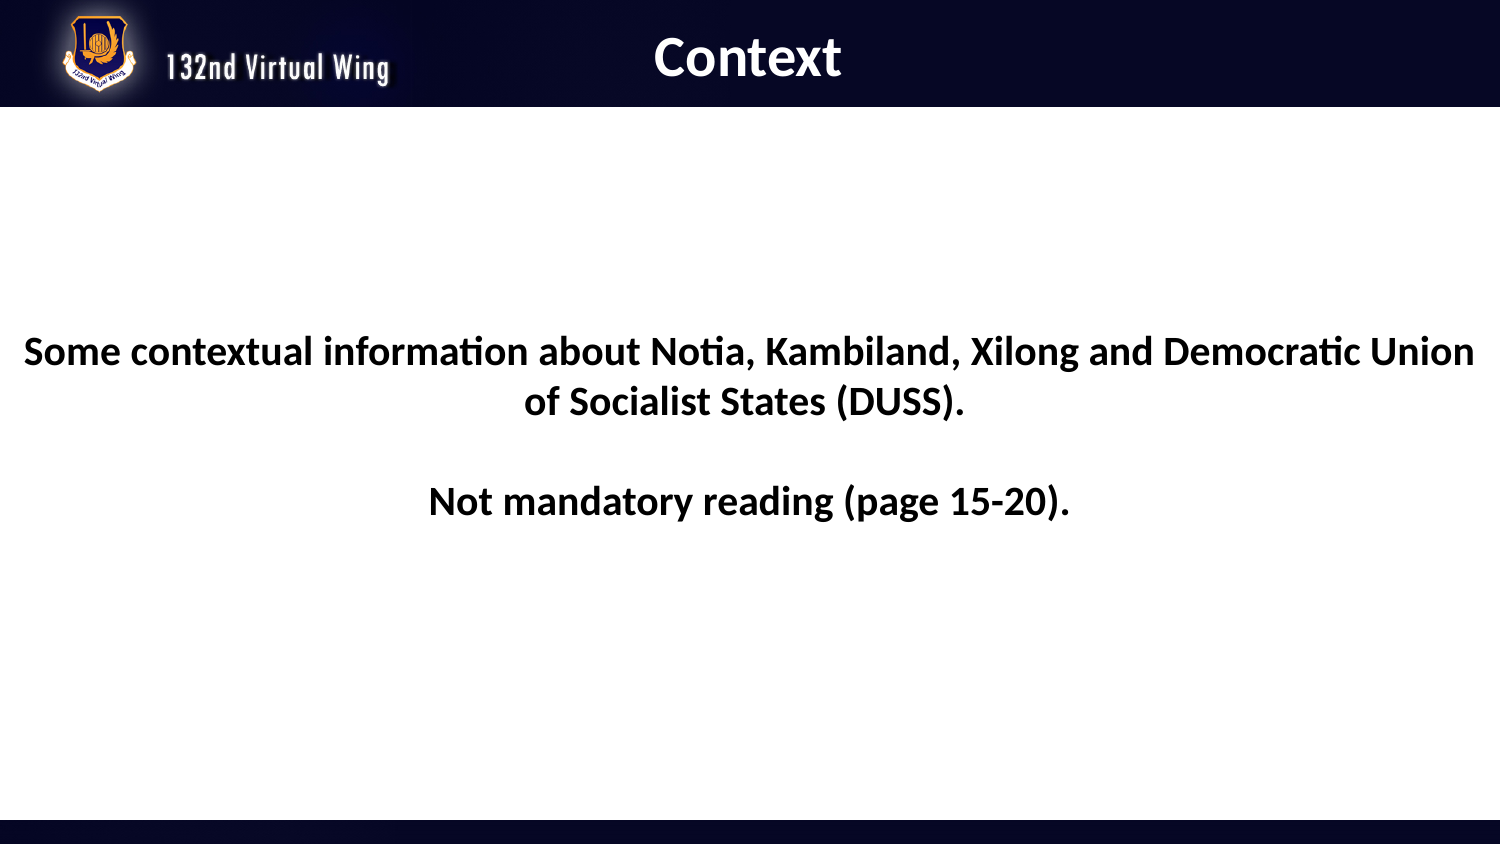

# Context

Some contextual information about Notia, Kambiland, Xilong and Democratic Union of Socialist States (DUSS).

Not mandatory reading (page 15-20).